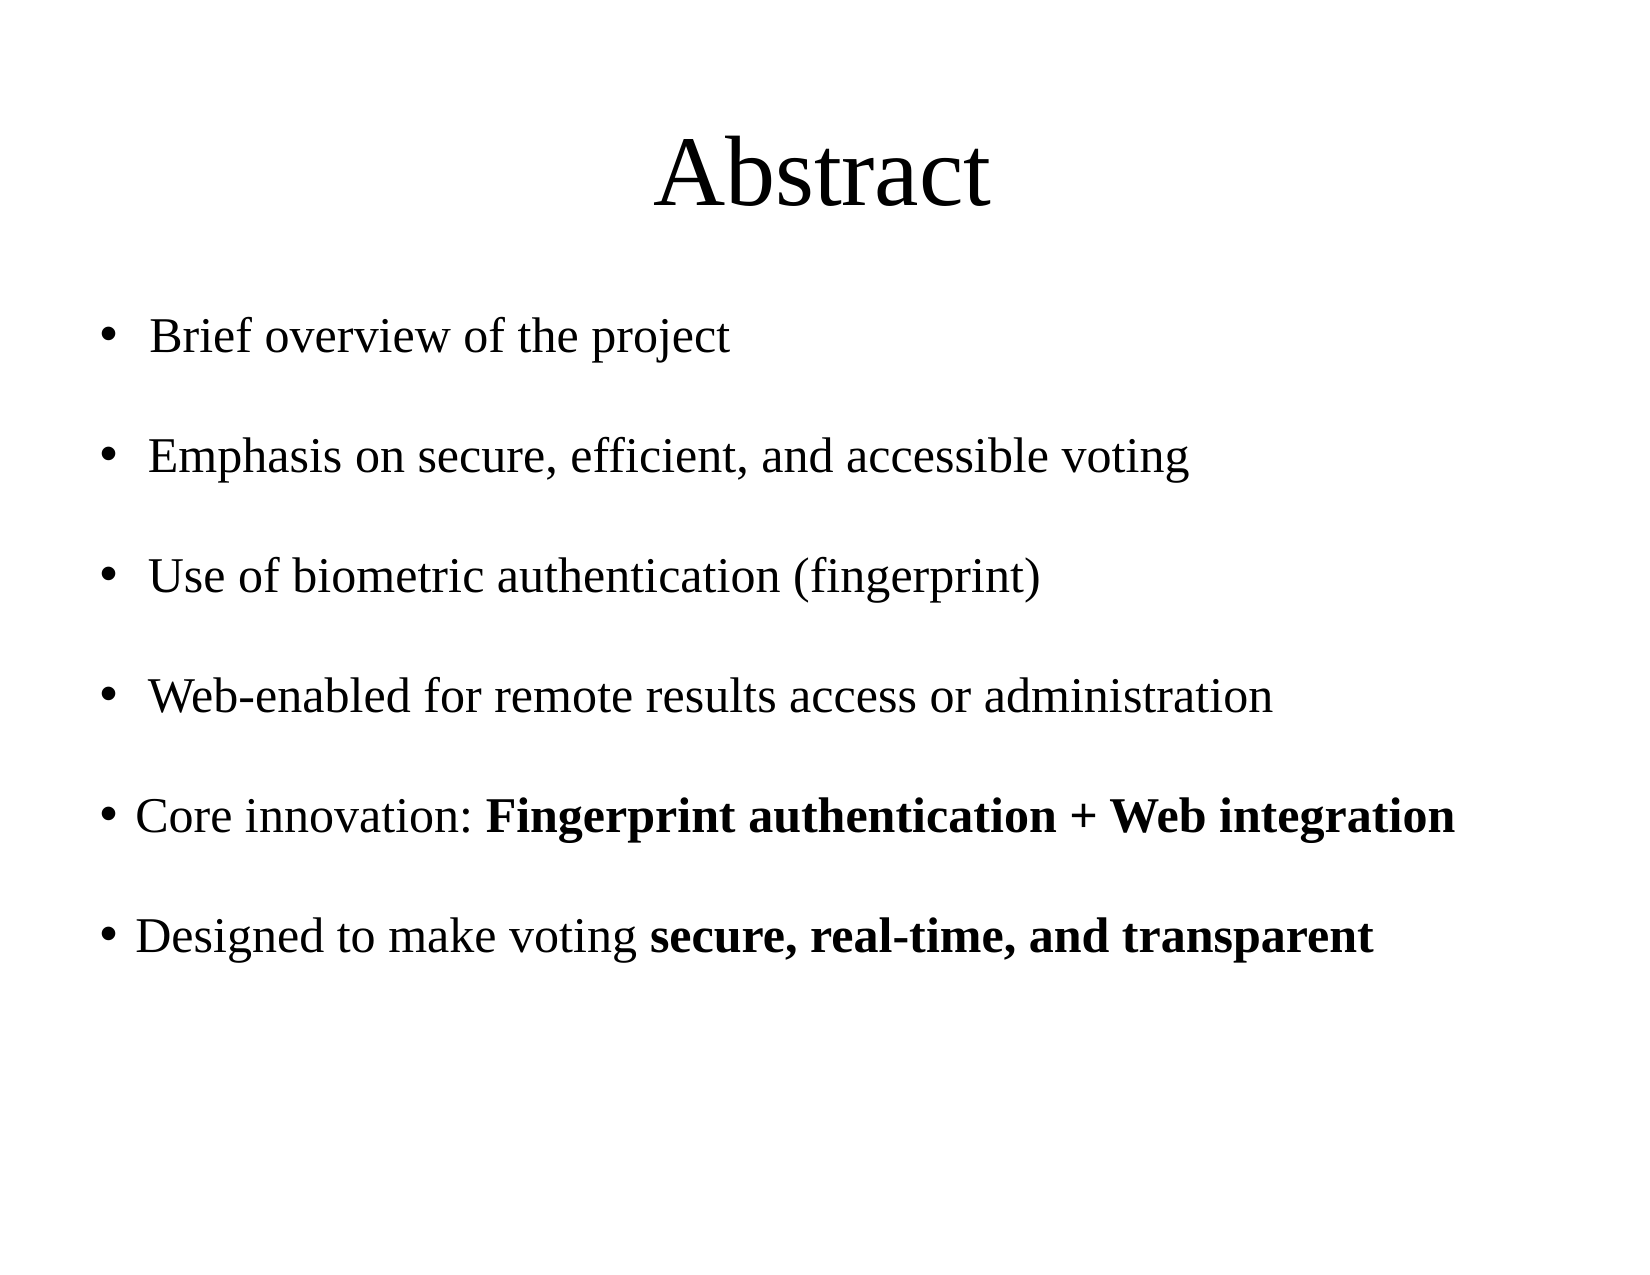

# Abstract
 Brief overview of the project

 Emphasis on secure, efficient, and accessible voting

 Use of biometric authentication (fingerprint)

 Web-enabled for remote results access or administration

Core innovation: Fingerprint authentication + Web integration

Designed to make voting secure, real-time, and transparent